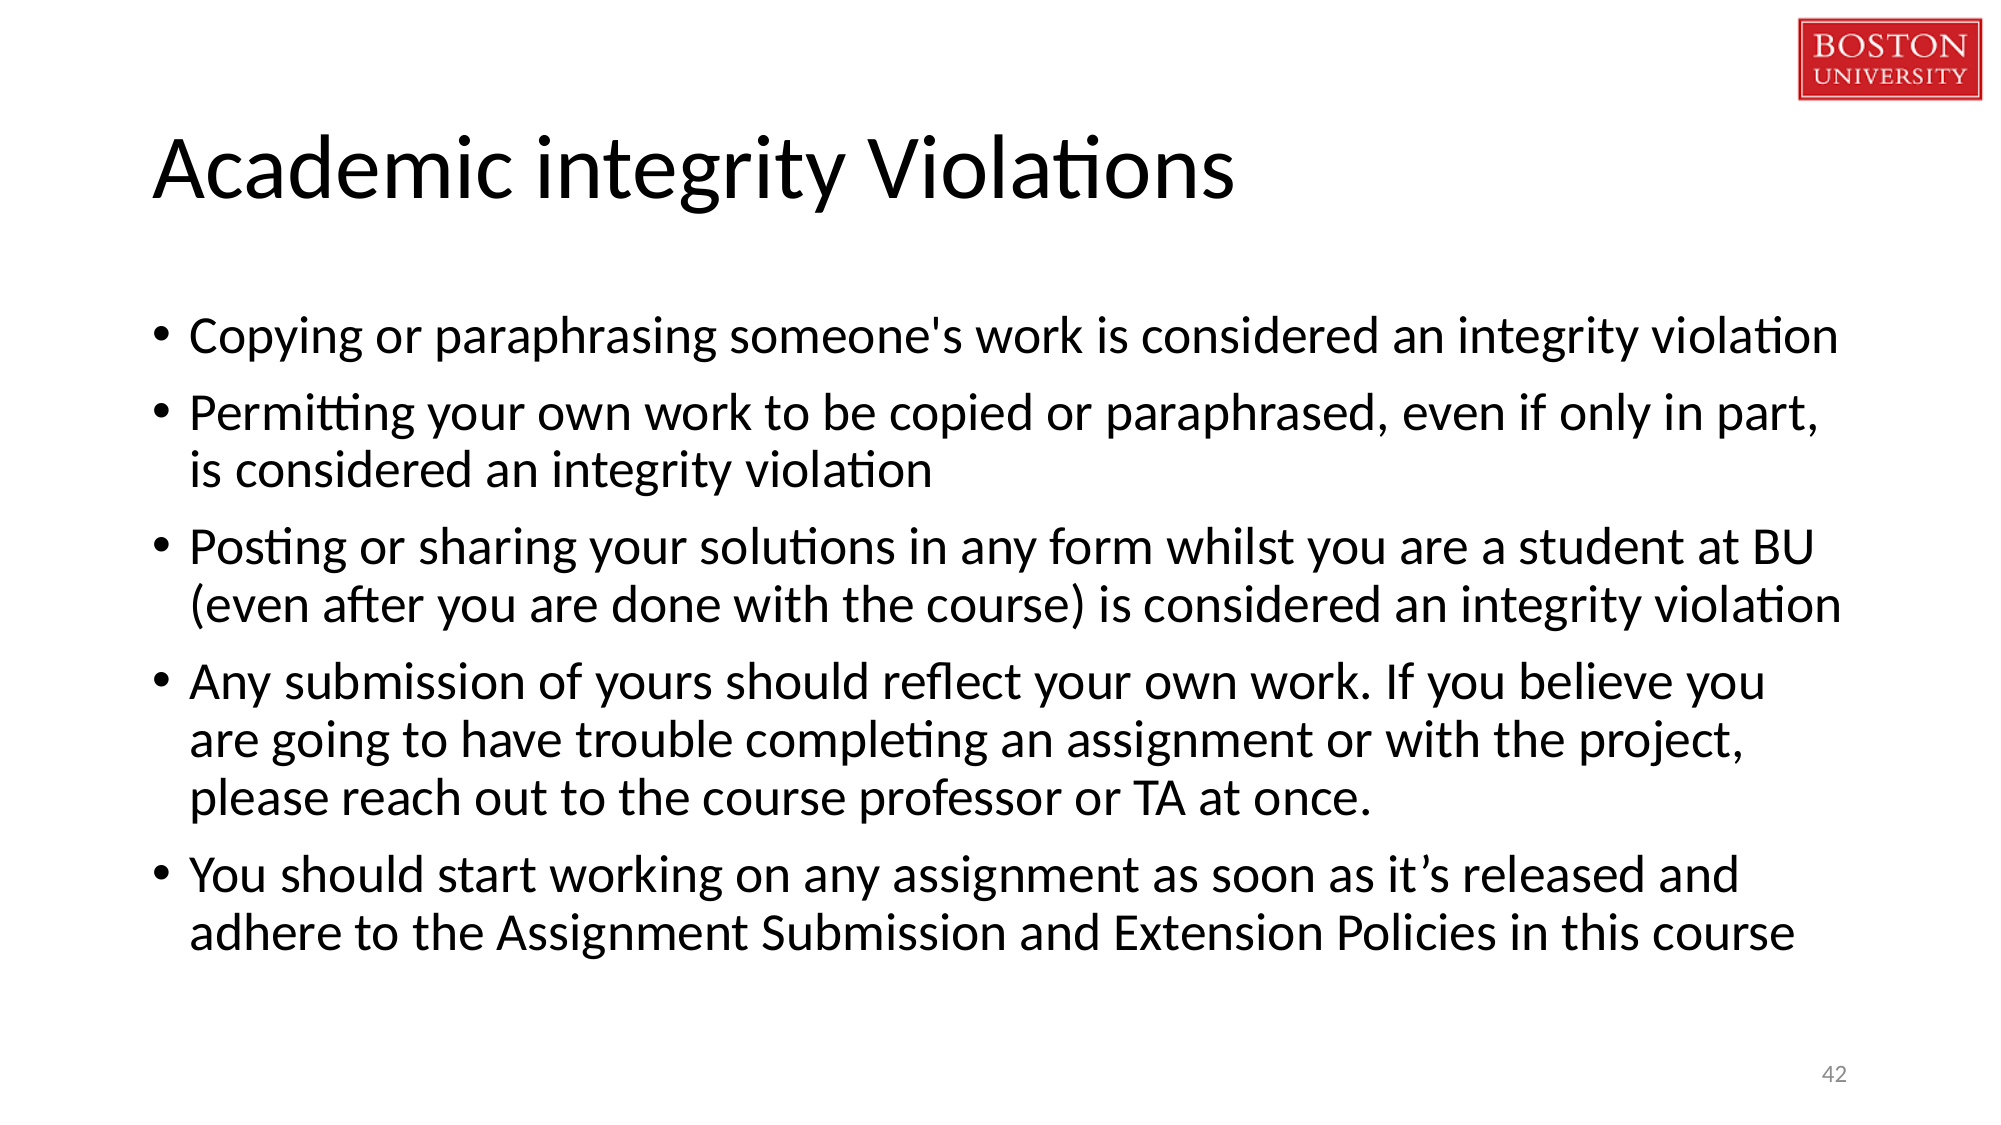

# Academic integrity Violations
Copying or paraphrasing someone's work is considered an integrity violation
Permitting your own work to be copied or paraphrased, even if only in part, is considered an integrity violation
Posting or sharing your solutions in any form whilst you are a student at BU (even after you are done with the course) is considered an integrity violation
Any submission of yours should reflect your own work. If you believe you are going to have trouble completing an assignment or with the project, please reach out to the course professor or TA at once.
You should start working on any assignment as soon as it’s released and adhere to the Assignment Submission and Extension Policies in this course

42